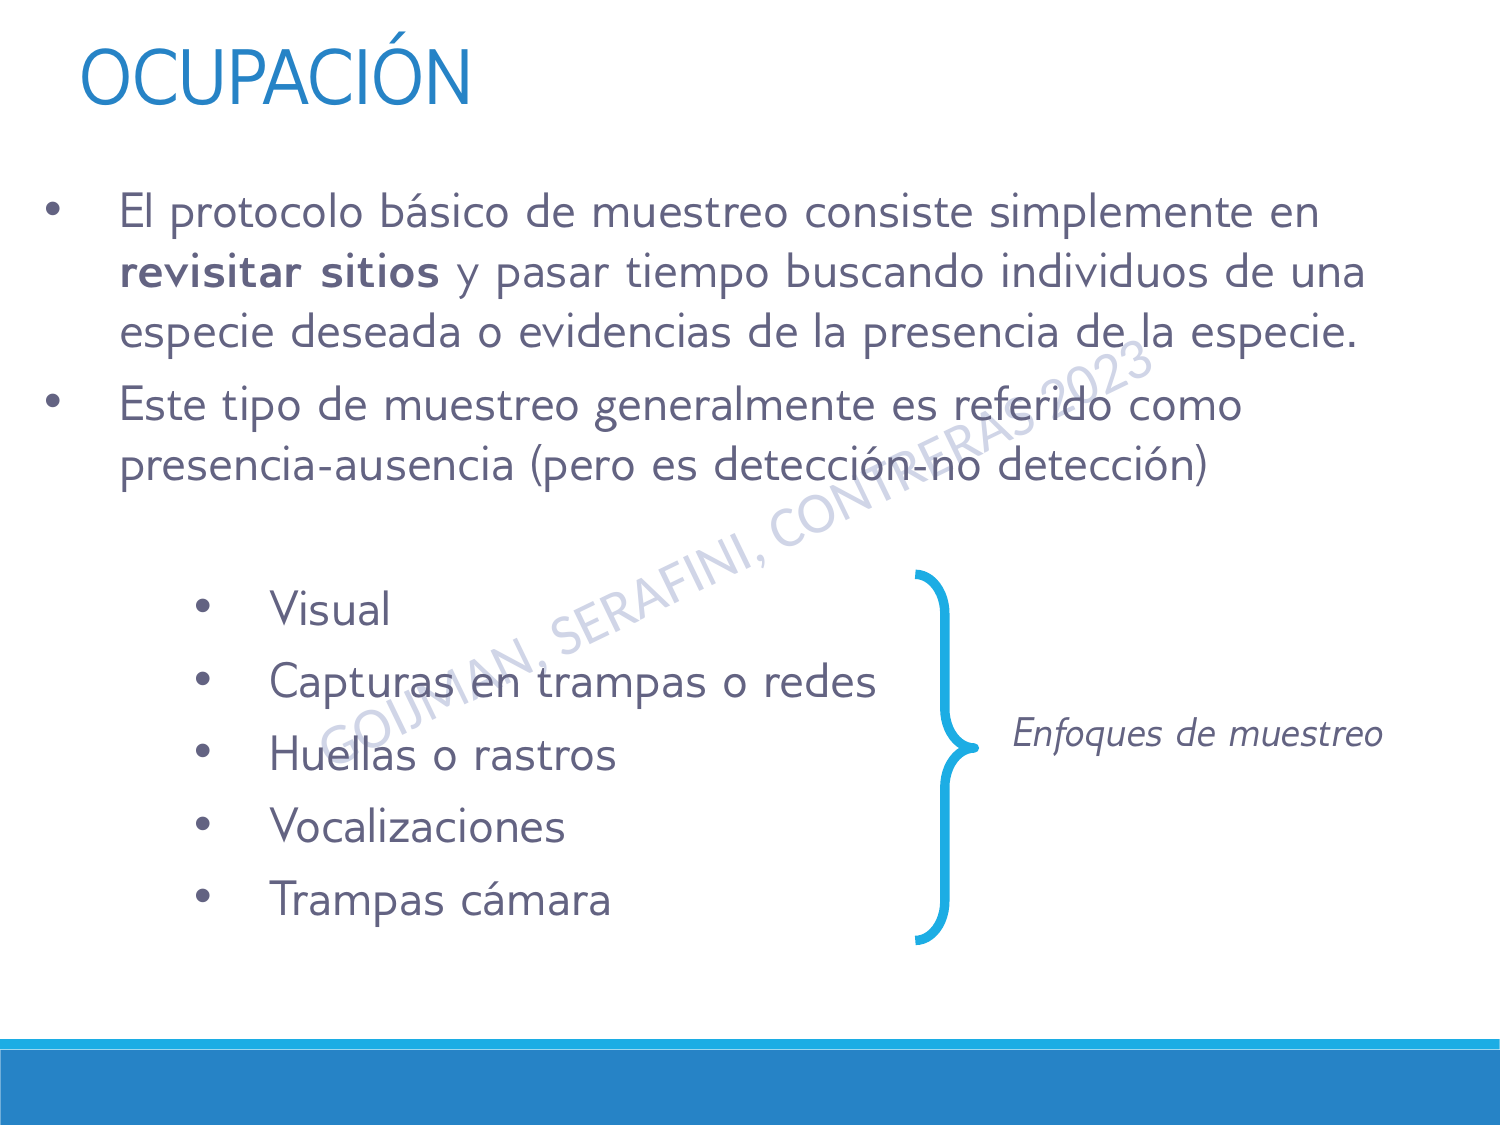

OCUPACIÓN
El protocolo básico de muestreo consiste simplemente en revisitar sitios y pasar tiempo buscando individuos de una especie deseada o evidencias de la presencia de la especie.
Este tipo de muestreo generalmente es referido como presencia-ausencia (pero es detección-no detección)

Visual
Capturas en trampas o redes
Huellas o rastros
Vocalizaciones
Trampas cámara

Enfoques de muestreo